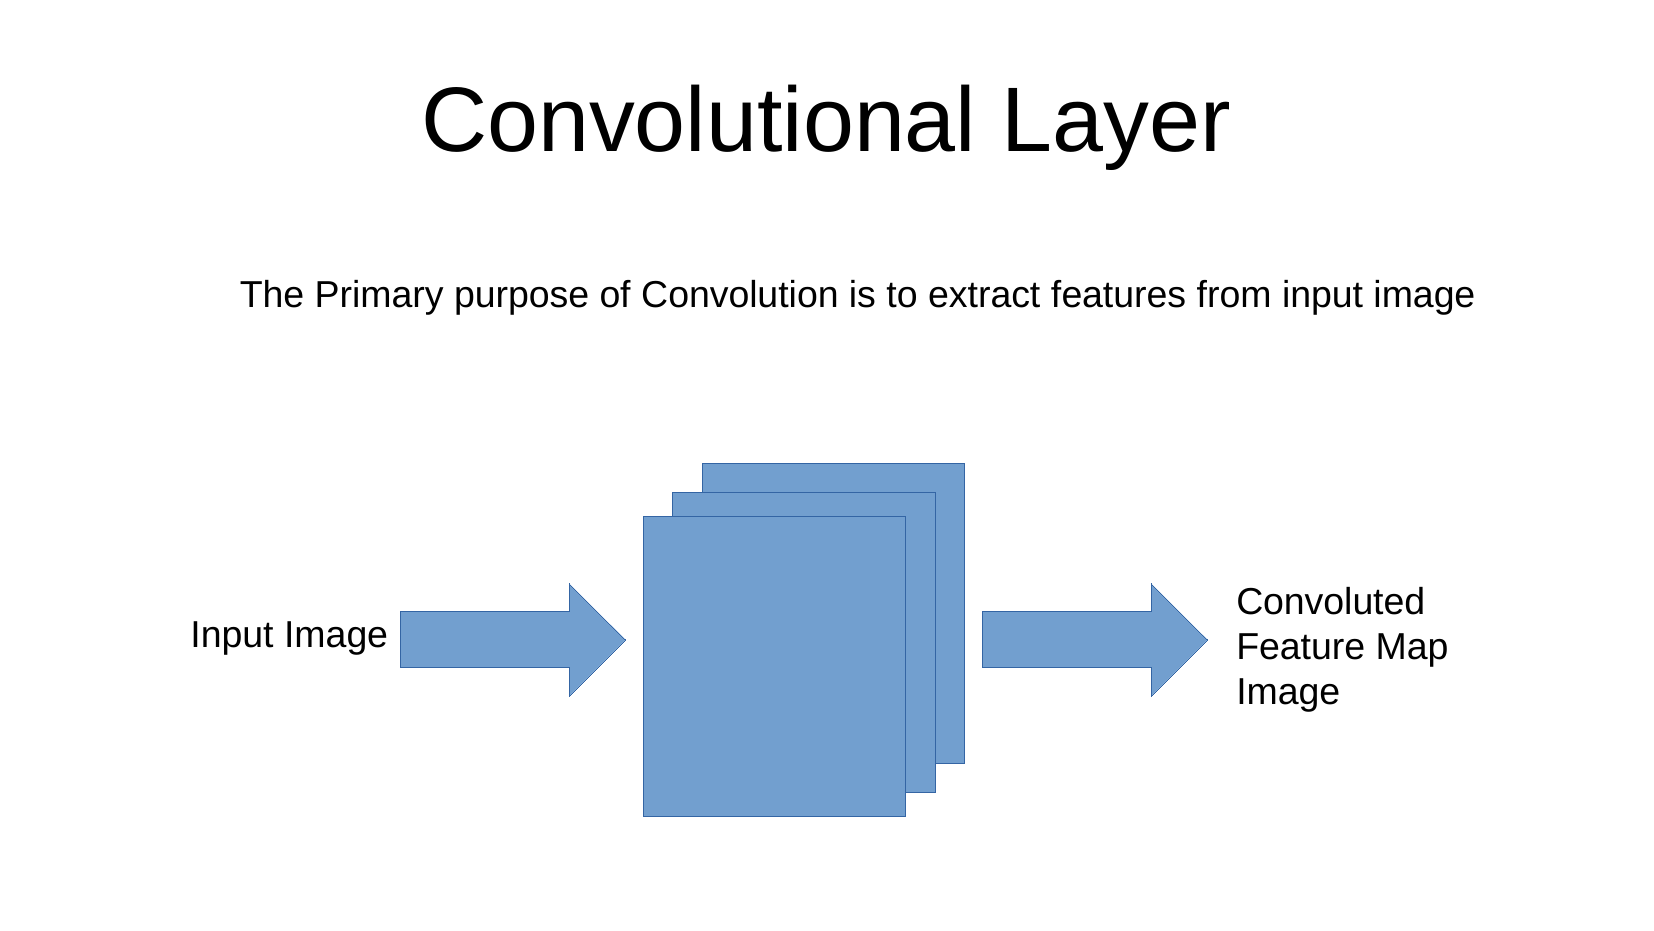

# Convolutional Layer
The Primary purpose of Convolution is to extract features from input image

Convoluted Feature Map Image

Input Image